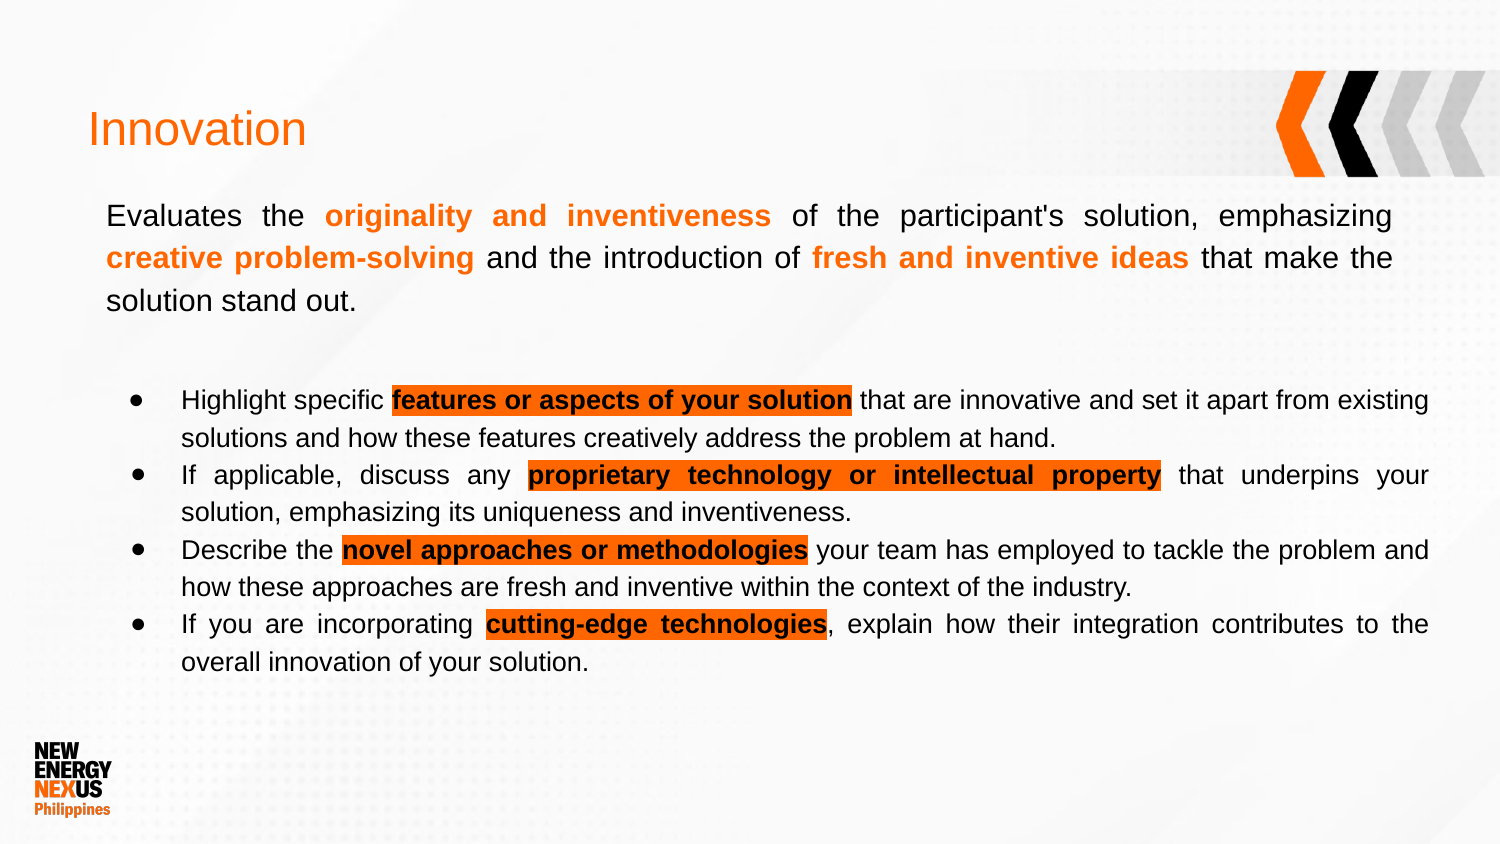

# Innovation
Evaluates the originality and inventiveness of the participant's solution, emphasizing creative problem-solving and the introduction of fresh and inventive ideas that make the solution stand out.
Highlight specific features or aspects of your solution that are innovative and set it apart from existing solutions and how these features creatively address the problem at hand.
If applicable, discuss any proprietary technology or intellectual property that underpins your solution, emphasizing its uniqueness and inventiveness.
Describe the novel approaches or methodologies your team has employed to tackle the problem and how these approaches are fresh and inventive within the context of the industry.
If you are incorporating cutting-edge technologies, explain how their integration contributes to the overall innovation of your solution.